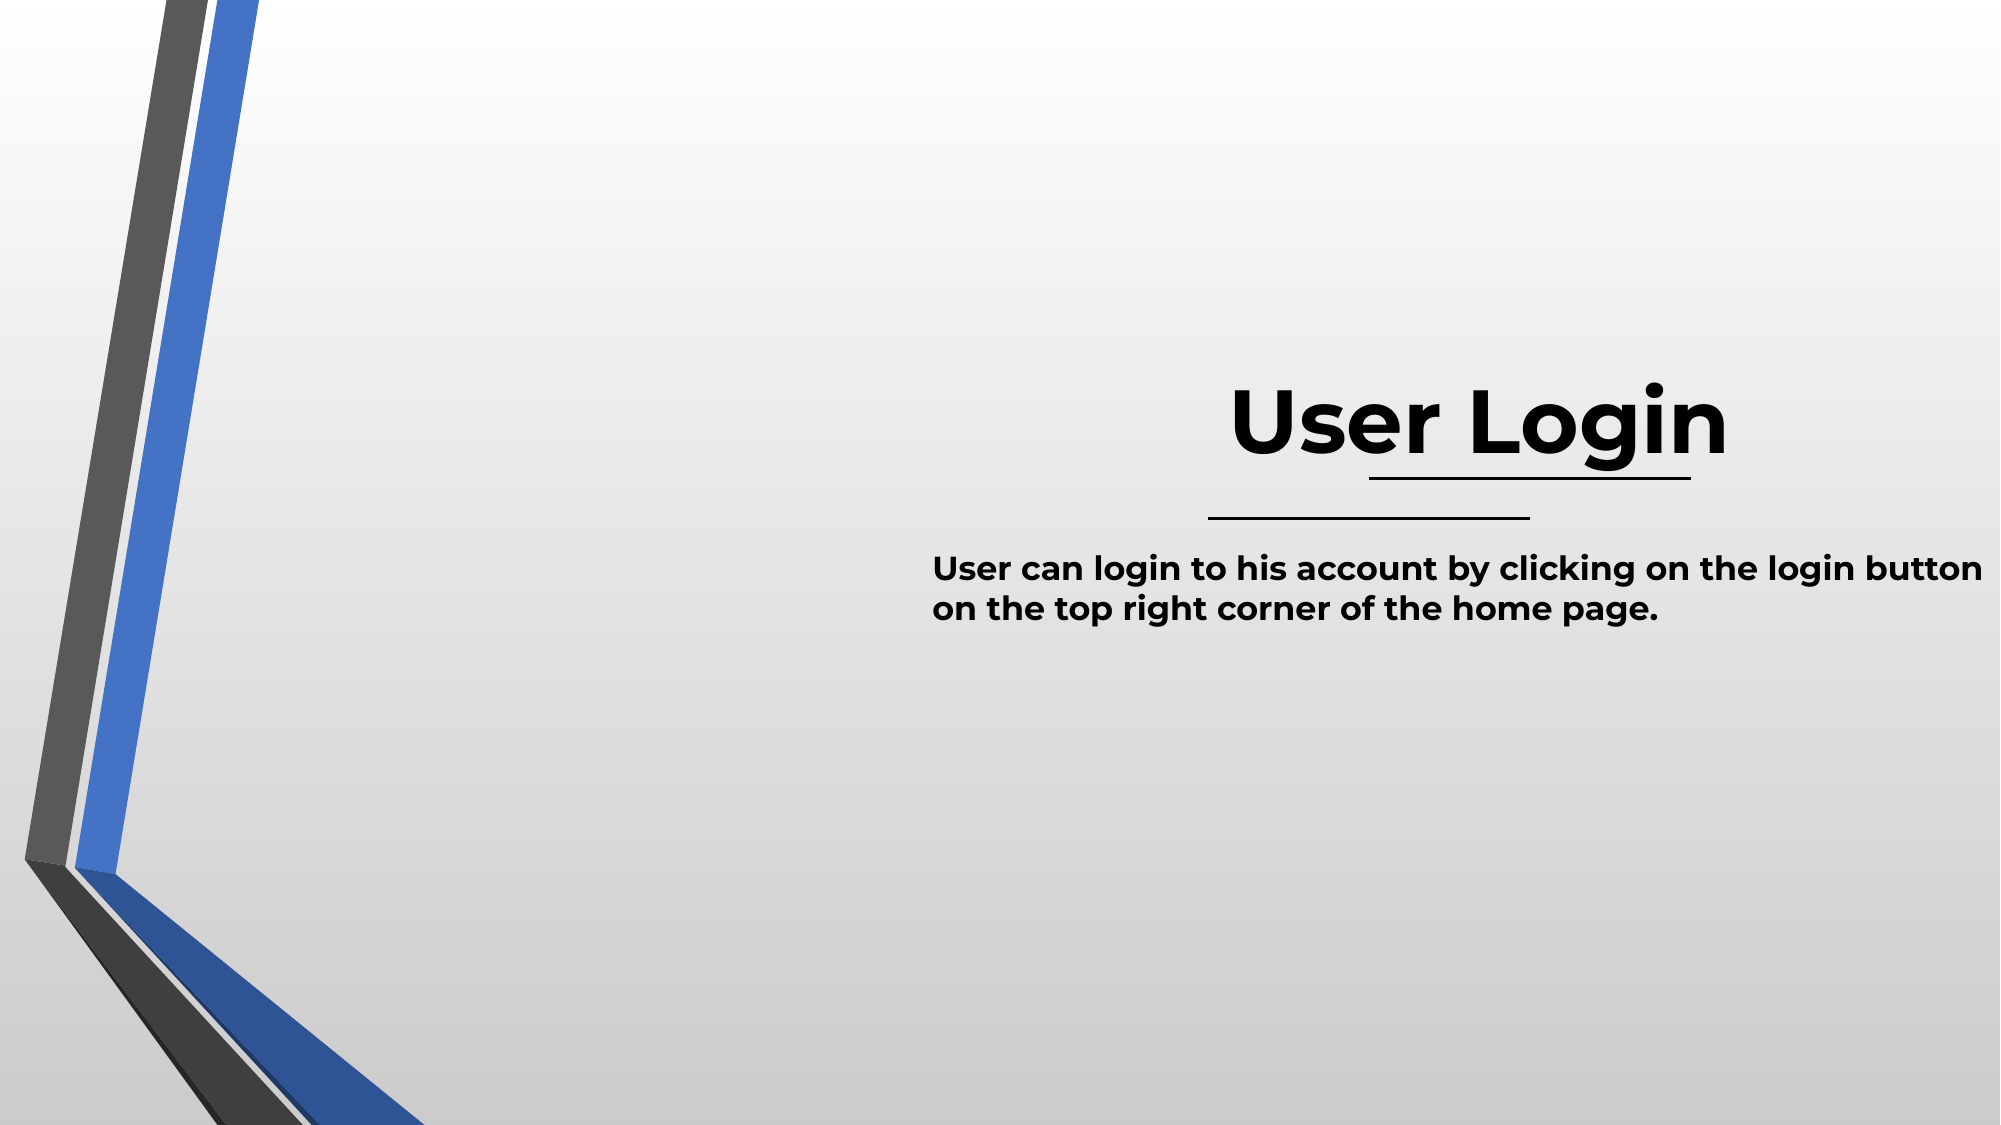

User Login
User can login to his account by clicking on the login button on the top right corner of the home page.